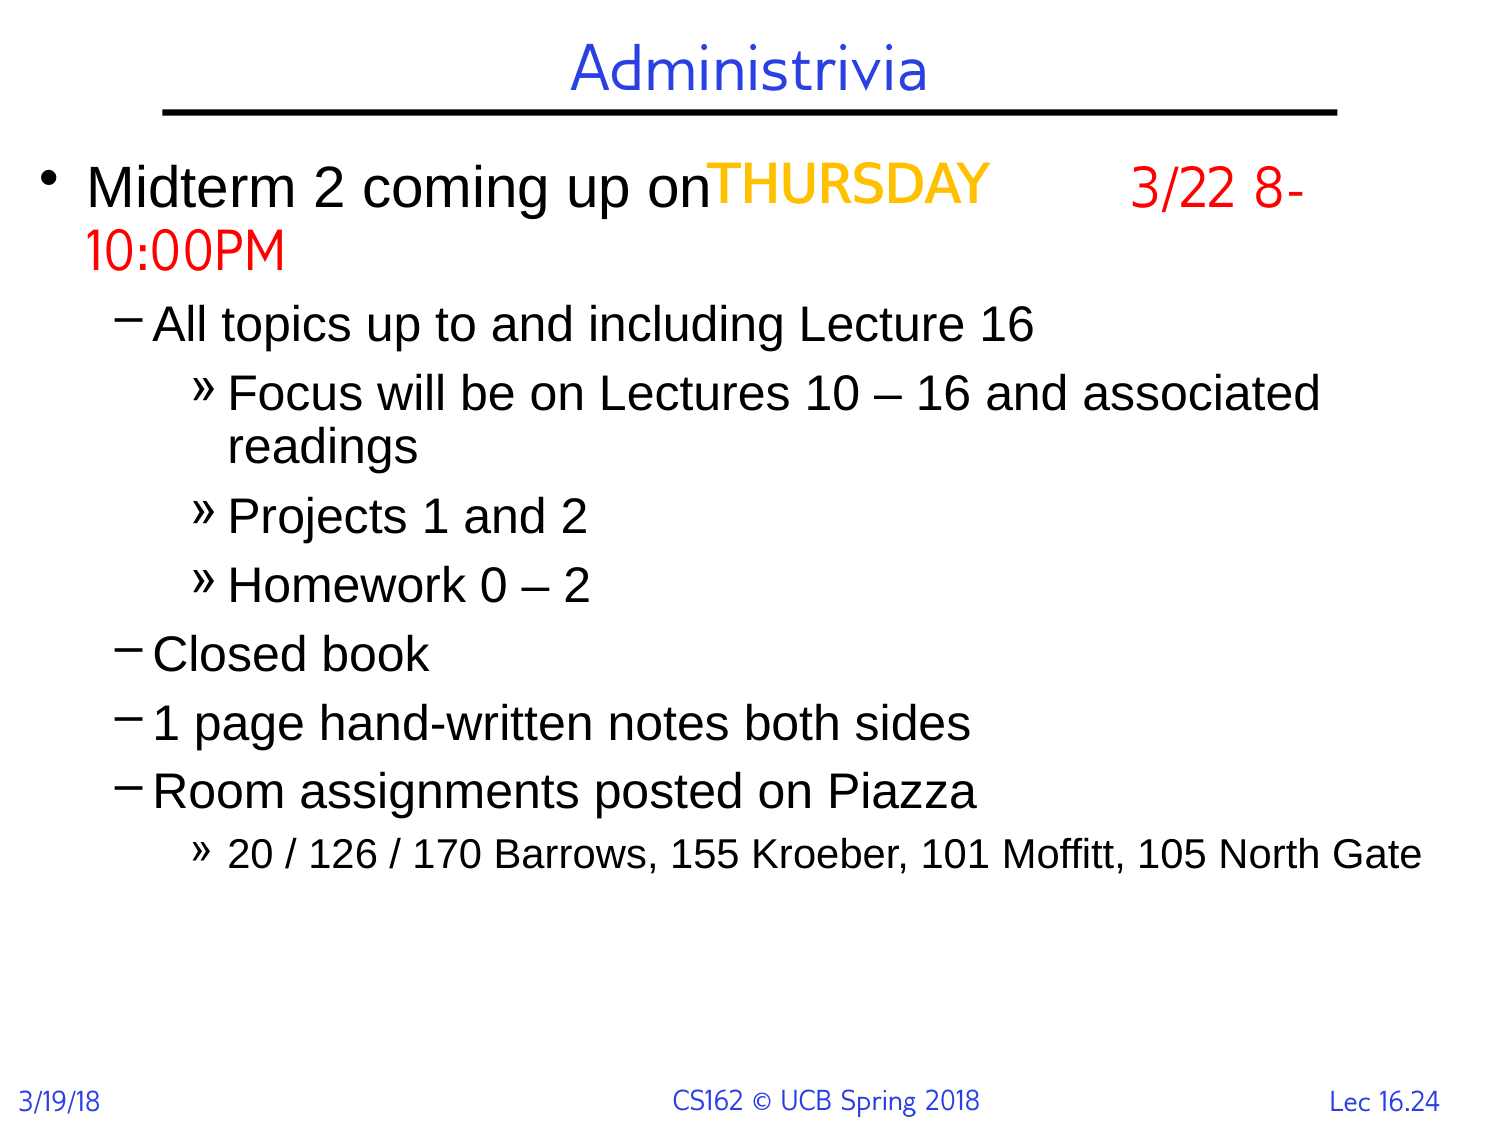

# Administrivia
THURSDAY
Midterm 2 coming up on                        3/22 8-10:00PM
All topics up to and including Lecture 16
Focus will be on Lectures 10 – 16 and associated readings
Projects 1 and 2
Homework 0 – 2
Closed book
1 page hand-written notes both sides
Room assignments posted on Piazza
20 / 126 / 170 Barrows, 155 Kroeber, 101 Moffitt, 105 North Gate